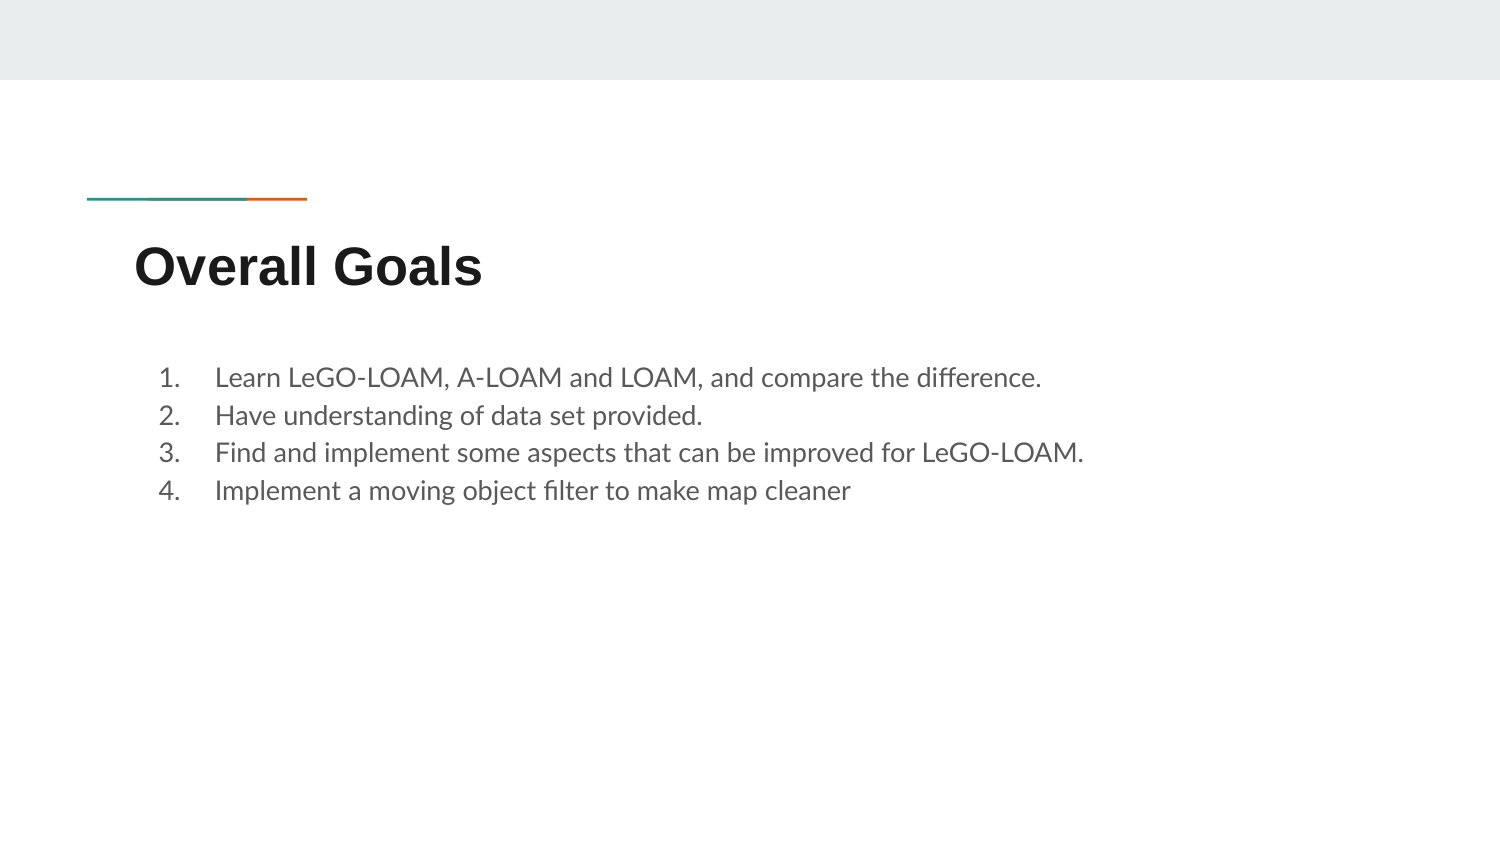

# Overall Goals
Learn LeGO-LOAM, A-LOAM and LOAM, and compare the difference.
Have understanding of data set provided.
Find and implement some aspects that can be improved for LeGO-LOAM.
Implement a moving object filter to make map cleaner